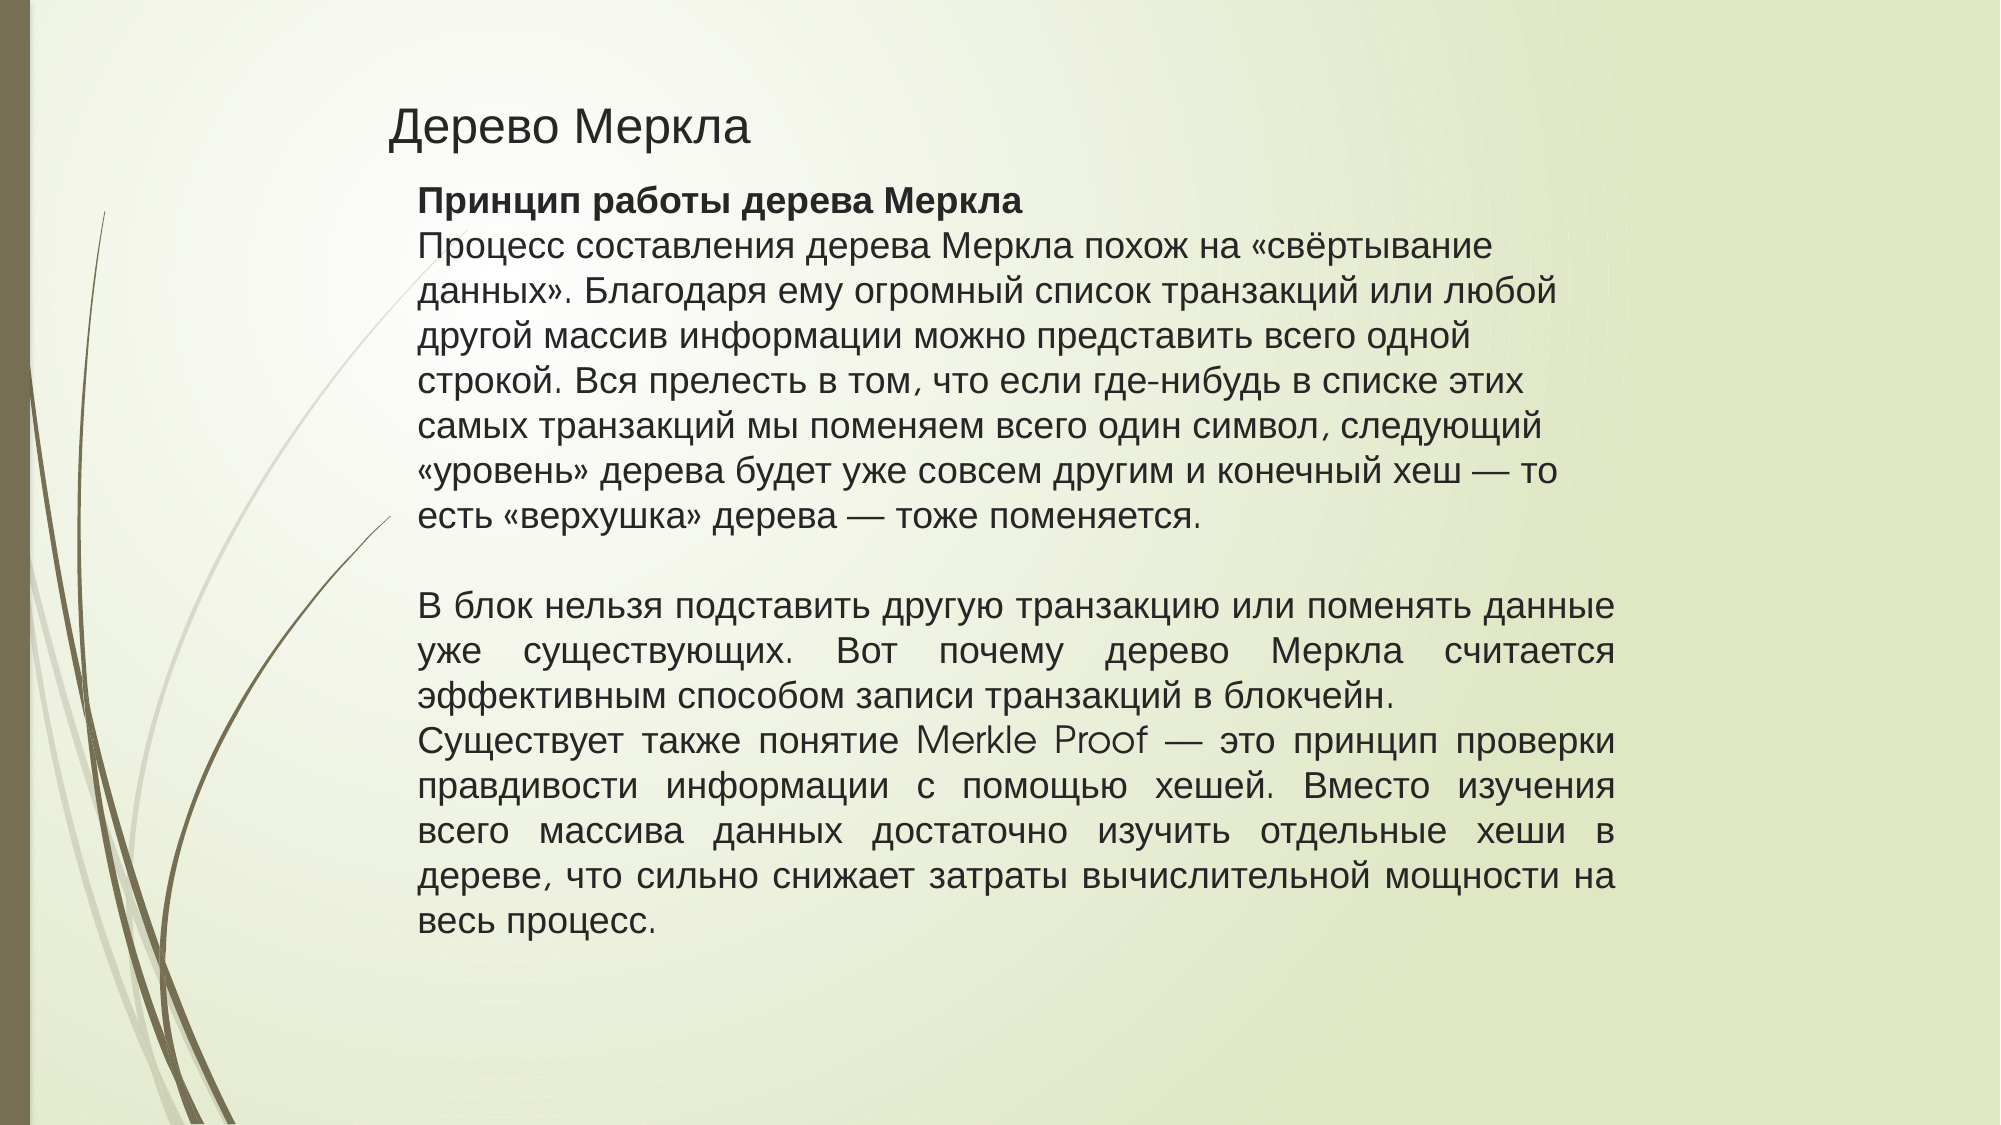

# Дерево Меркла
Принцип работы дерева Меркла
Процесс составления дерева Меркла похож на «свёртывание данных». Благодаря ему огромный список транзакций или любой другой массив информации можно представить всего одной строкой. Вся прелесть в том, что если где-нибудь в списке этих самых транзакций мы поменяем всего один символ, следующий «уровень» дерева будет уже совсем другим и конечный хеш — то есть «верхушка» дерева — тоже поменяется.

В блок нельзя подставить другую транзакцию или поменять данные уже существующих. Вот почему дерево Меркла считается эффективным способом записи транзакций в блокчейн.
Существует также понятие Merkle Proof — это принцип проверки правдивости информации с помощью хешей. Вместо изучения всего массива данных достаточно изучить отдельные хеши в дереве, что сильно снижает затраты вычислительной мощности на весь процесс.